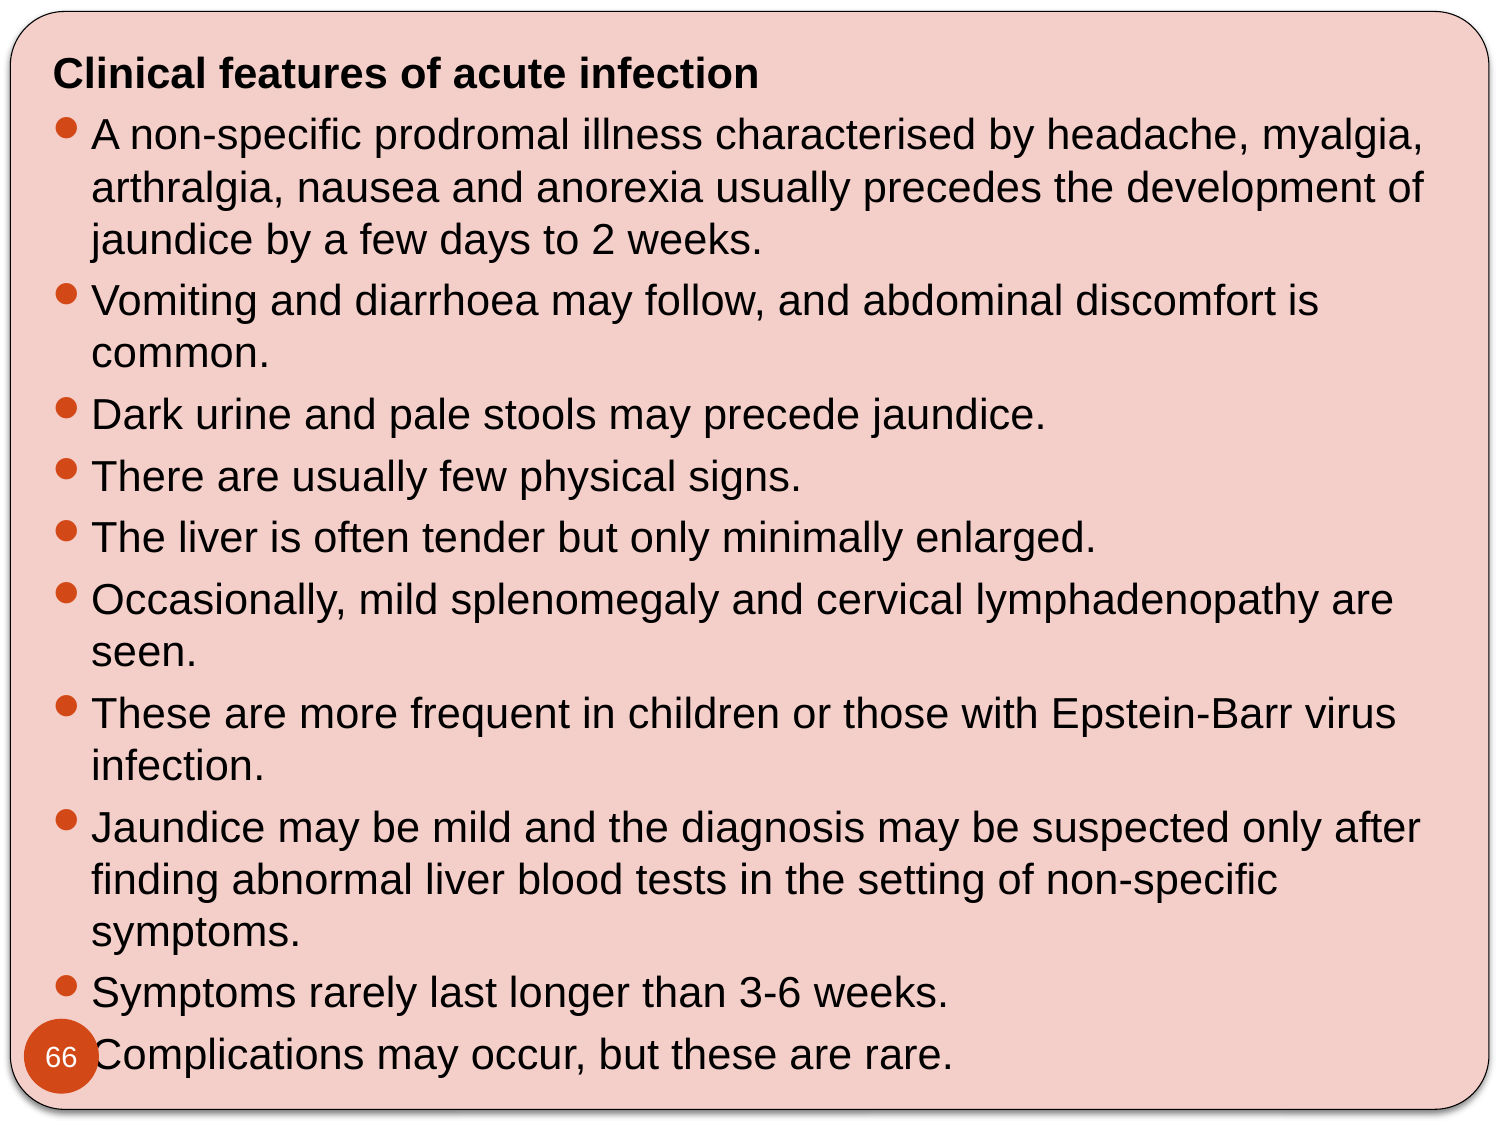

Clinical features of acute infection
A non-specific prodromal illness characterised by headache, myalgia, arthralgia, nausea and anorexia usually precedes the development of jaundice by a few days to 2 weeks.
Vomiting and diarrhoea may follow, and abdominal discomfort is common.
Dark urine and pale stools may precede jaundice.
There are usually few physical signs.
The liver is often tender but only minimally enlarged.
Occasionally, mild splenomegaly and cervical lymphadenopathy are seen.
These are more frequent in children or those with Epstein-Barr virus infection.
Jaundice may be mild and the diagnosis may be suspected only after finding abnormal liver blood tests in the setting of non-specific symptoms.
Symptoms rarely last longer than 3-6 weeks.
Complications may occur, but these are rare.

66